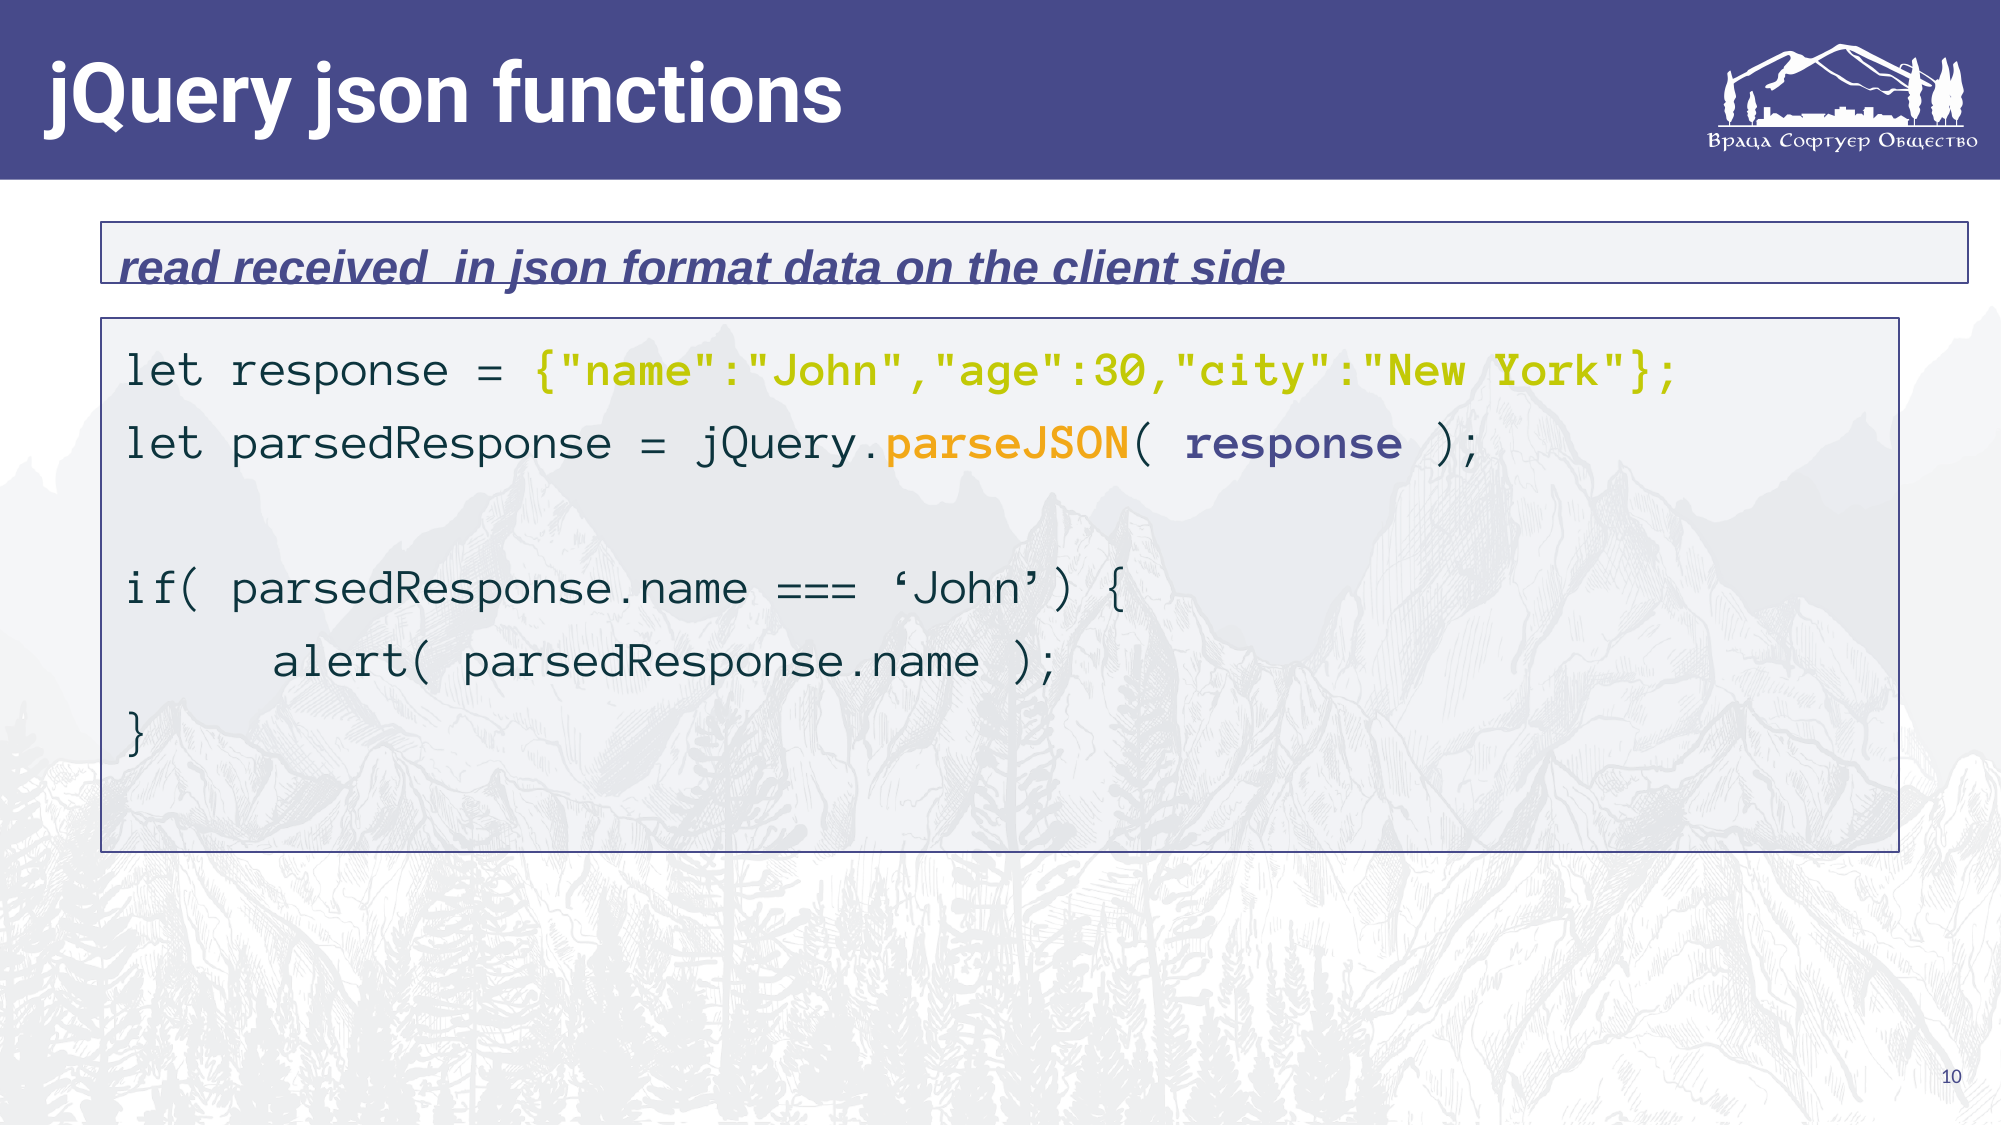

# jQuery json functions
read received  in json format data on the client side

let response = {"name":"John","age":30,"city":"New York"};
let parsedResponse = jQuery.parseJSON( response );

if( parsedResponse.name === ‘John’) {
alert( parsedResponse.name );
}

10